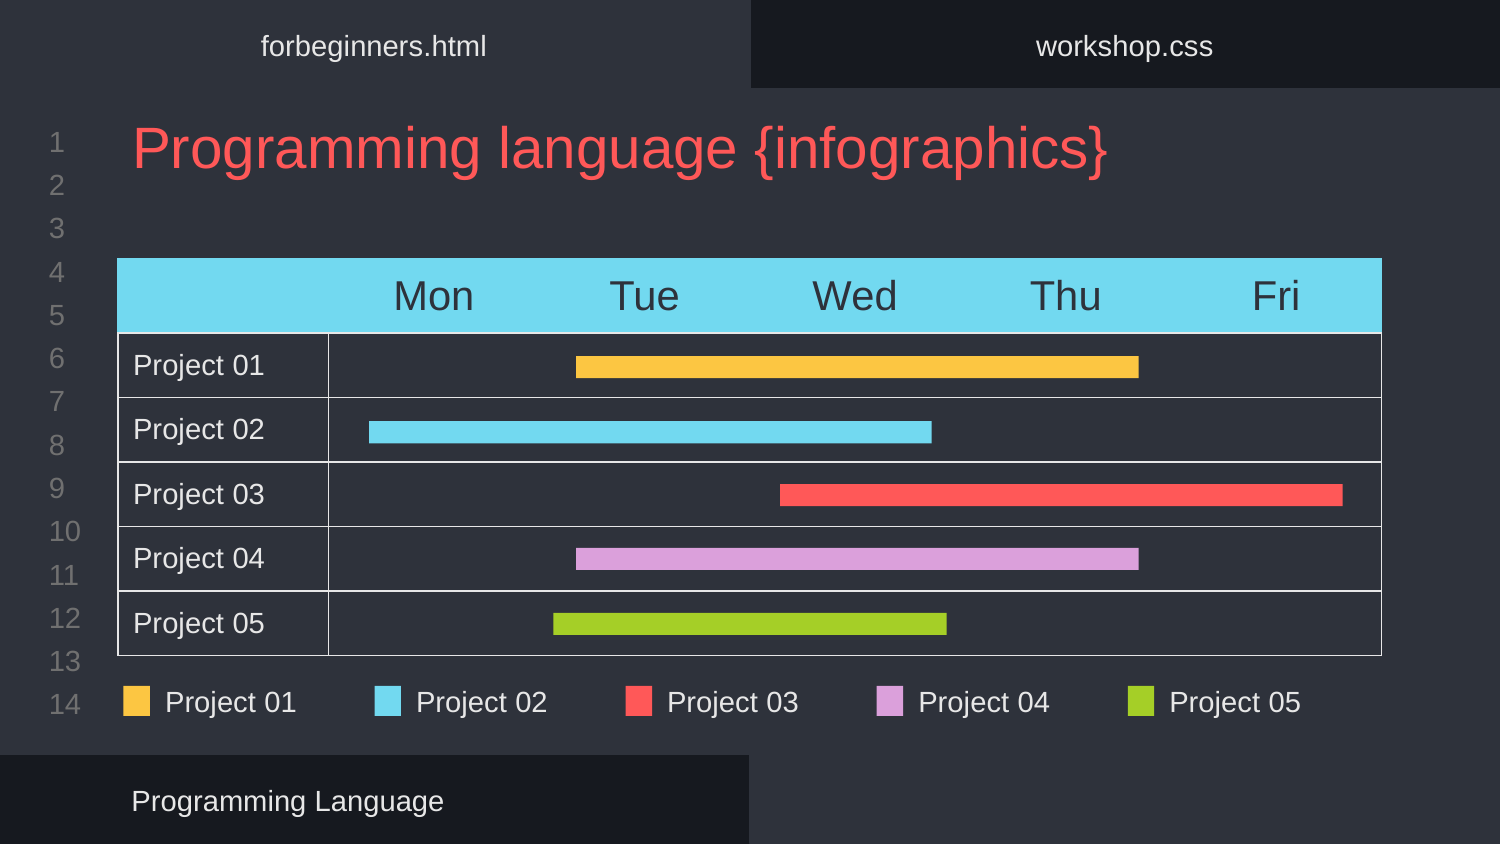

forbeginners.html
workshop.css
# Programming language {infographics}
|  | Mon | Tue | Wed | Thu | Fri |
| --- | --- | --- | --- | --- | --- |
| Project 01 |  |  |  |  |  |
| Project 02 |  |  |  |  |  |
| Project 03 |  |  |  |  |  |
| Project 04 |  |  |  |  |  |
| Project 05 |  |  |  |  |  |

Project 01

Project 02

Project 03

Project 04

Project 05
Programming Language